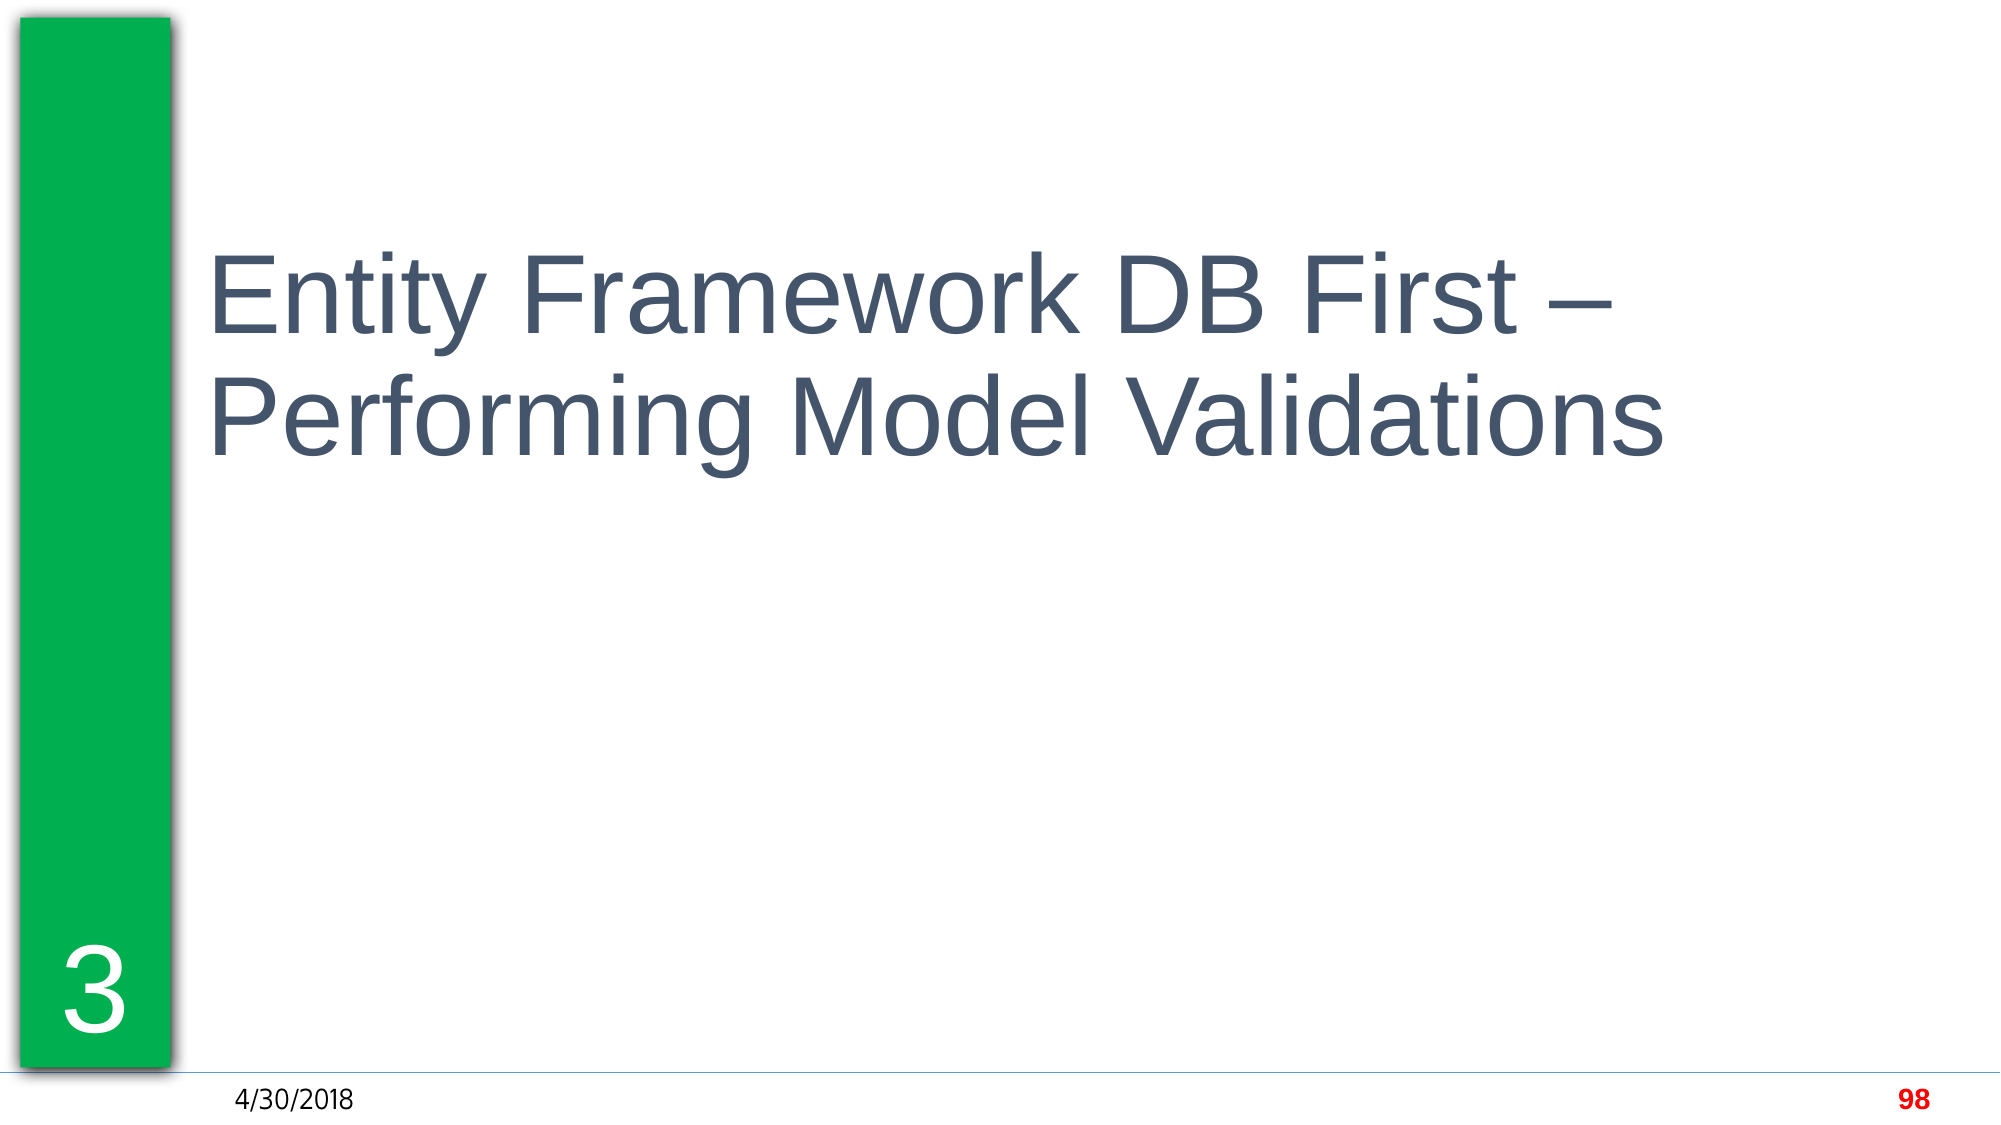

3
Entity Framework DB First – Performing Model Validations
4/30/2018
98